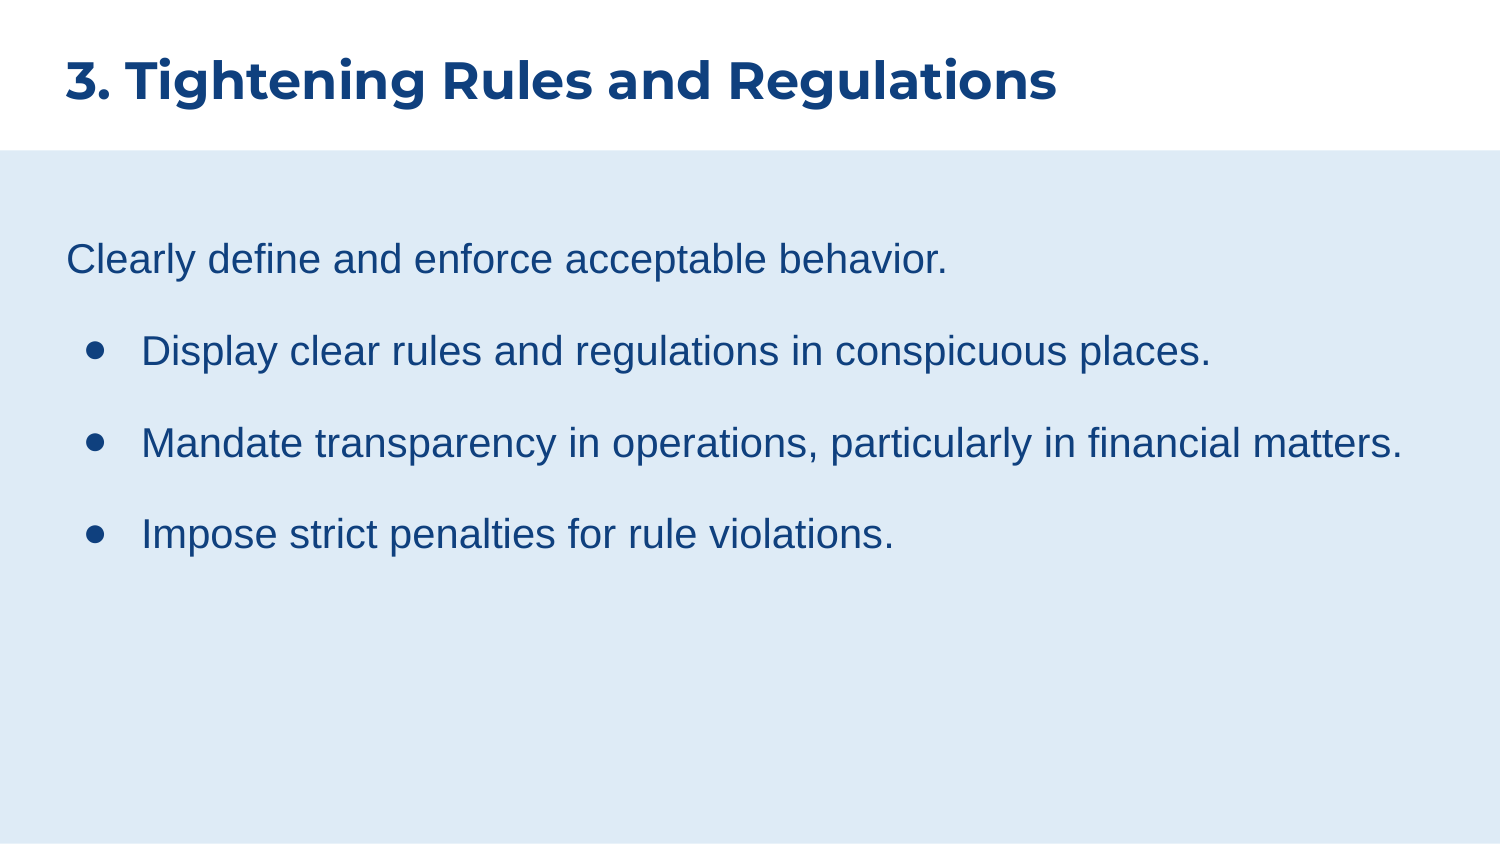

# 3. Tightening Rules and Regulations
Clearly define and enforce acceptable behavior.
Display clear rules and regulations in conspicuous places.
Mandate transparency in operations, particularly in financial matters.
Impose strict penalties for rule violations.